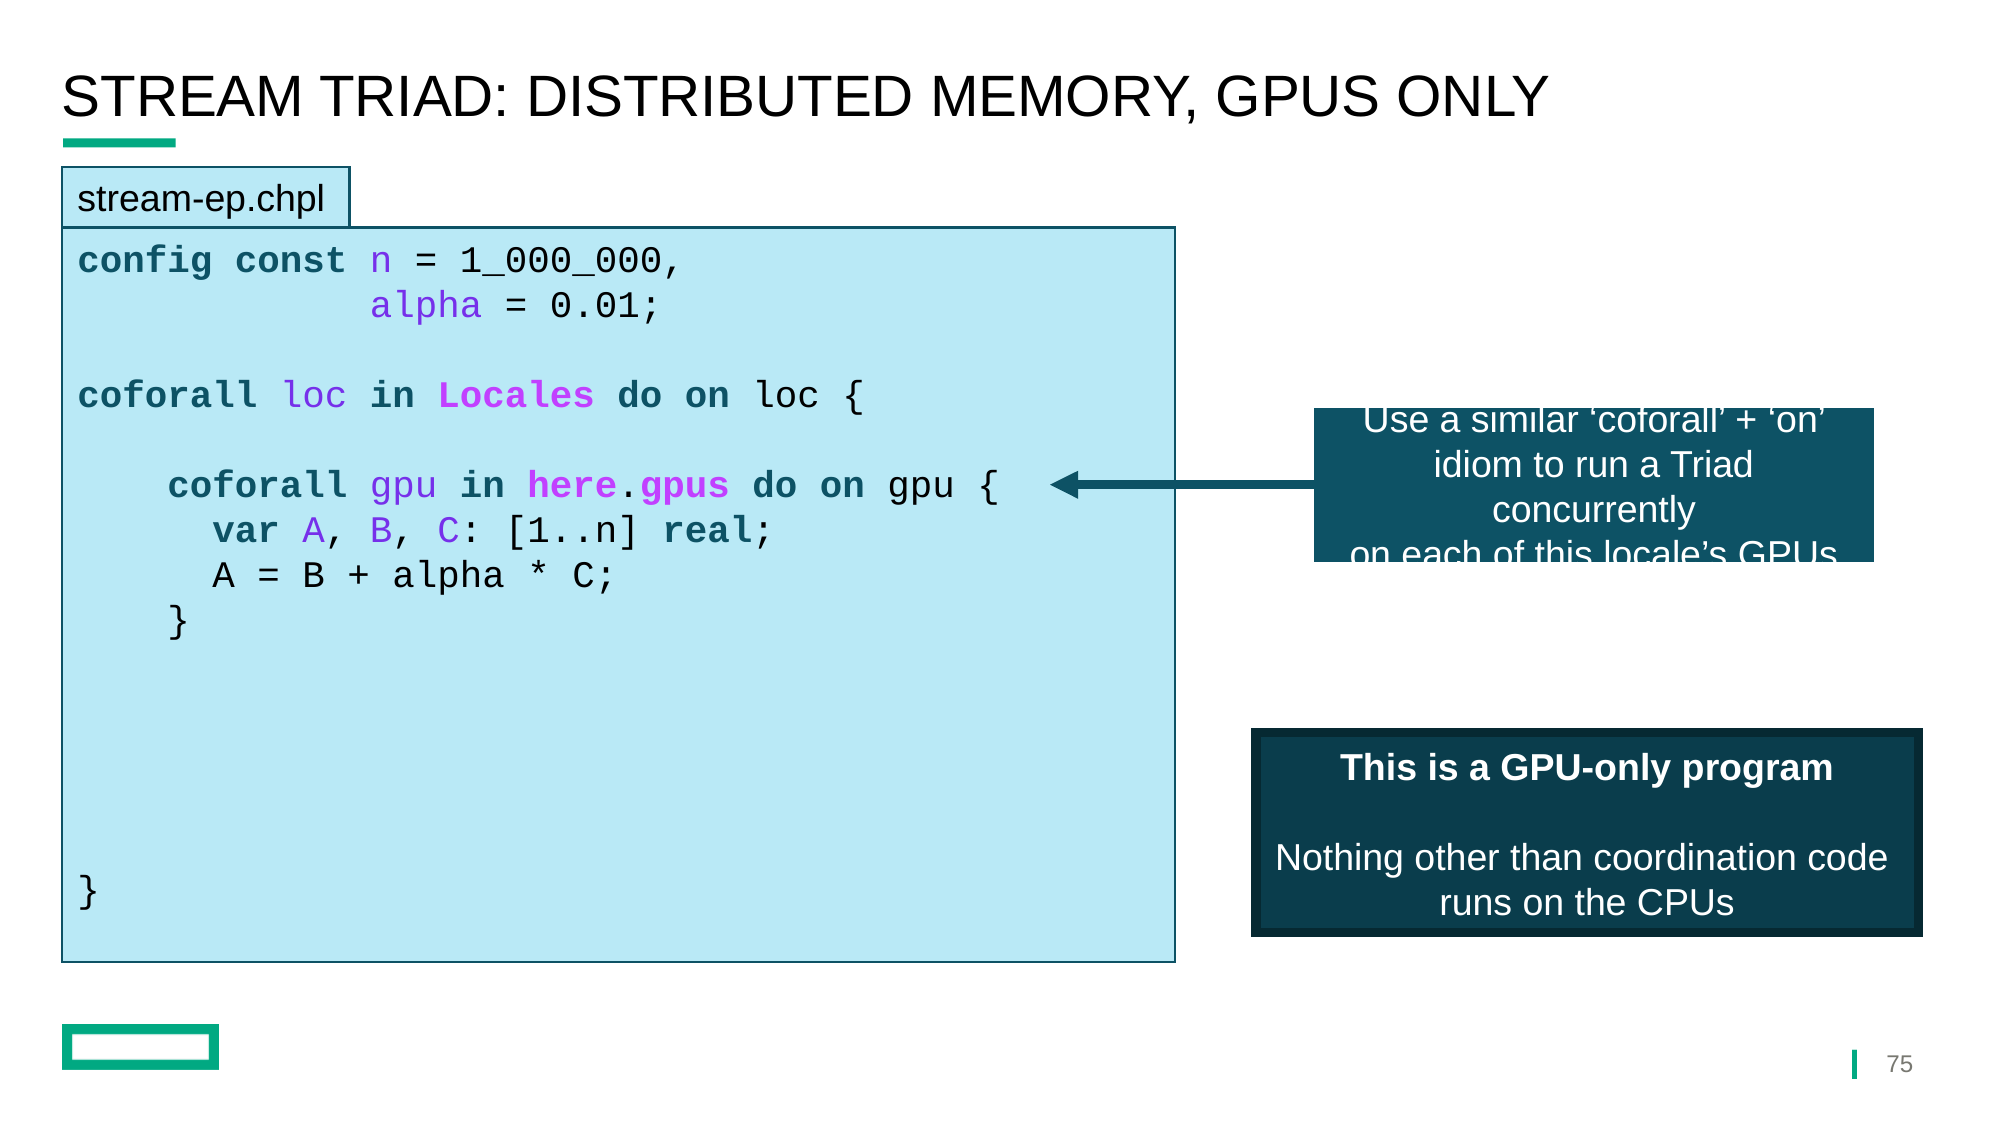

# Stream Triad: Distributed Memory, GPUs only
stream-ep.chpl
config const n = 1_000_000,
             alpha = 0.01;

coforall loc in Locales do on loc {

    coforall gpu in here.gpus do on gpu {
      var A, B, C: [1..n] real;
      A = B + alpha * C;
    }

}

Use a similar ‘coforall’ + ‘on’ idiom to run a Triad concurrently
on each of this locale’s GPUs
This is a GPU-only program

Nothing other than coordination code
runs on the CPUs
75